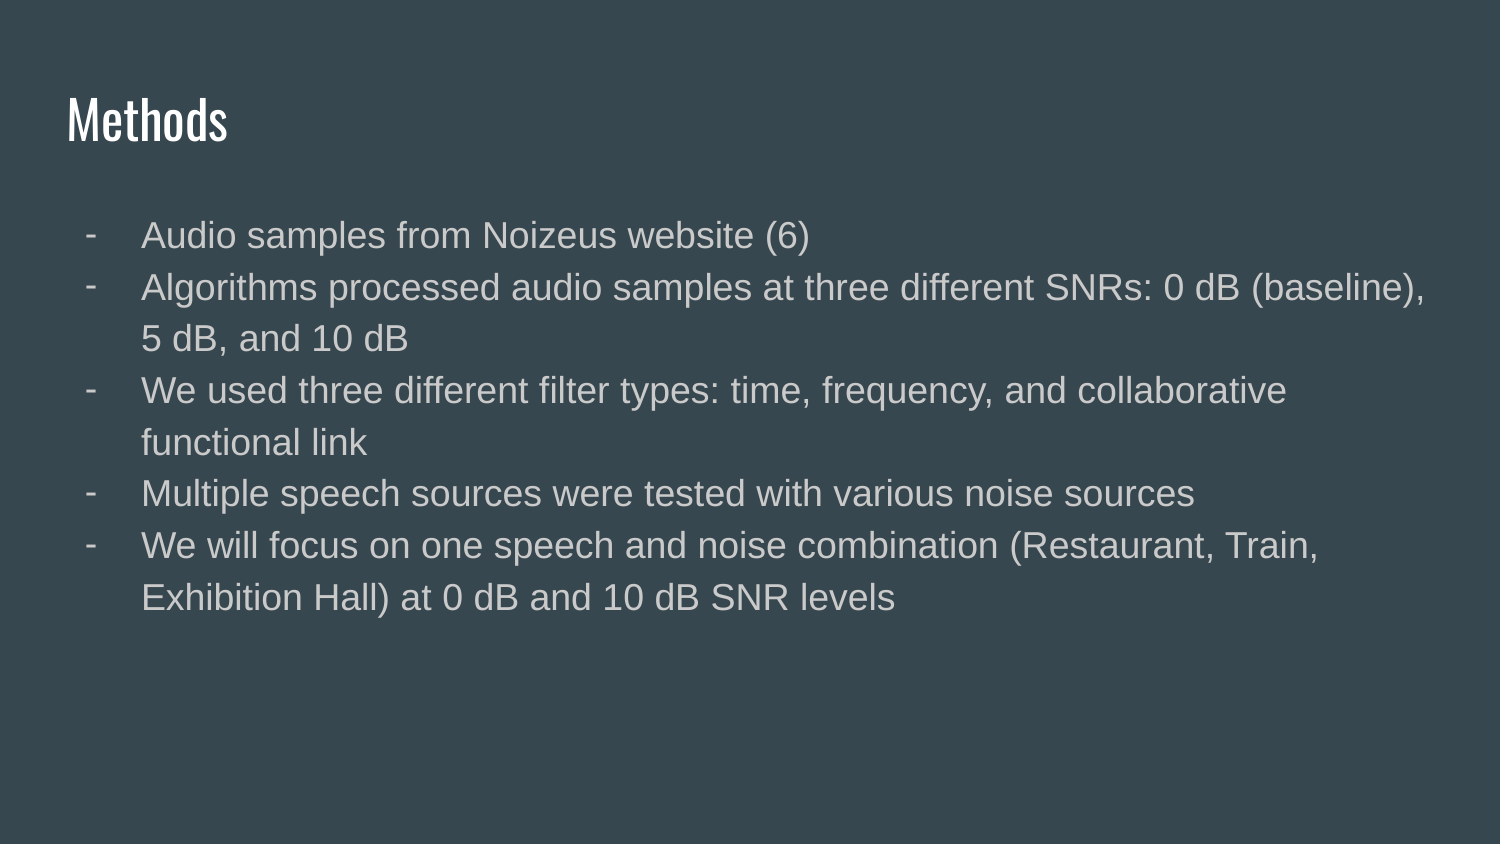

# Methods
Audio samples from Noizeus website (6)
Algorithms processed audio samples at three different SNRs: 0 dB (baseline), 5 dB, and 10 dB
We used three different filter types: time, frequency, and collaborative functional link
Multiple speech sources were tested with various noise sources
We will focus on one speech and noise combination (Restaurant, Train, Exhibition Hall) at 0 dB and 10 dB SNR levels